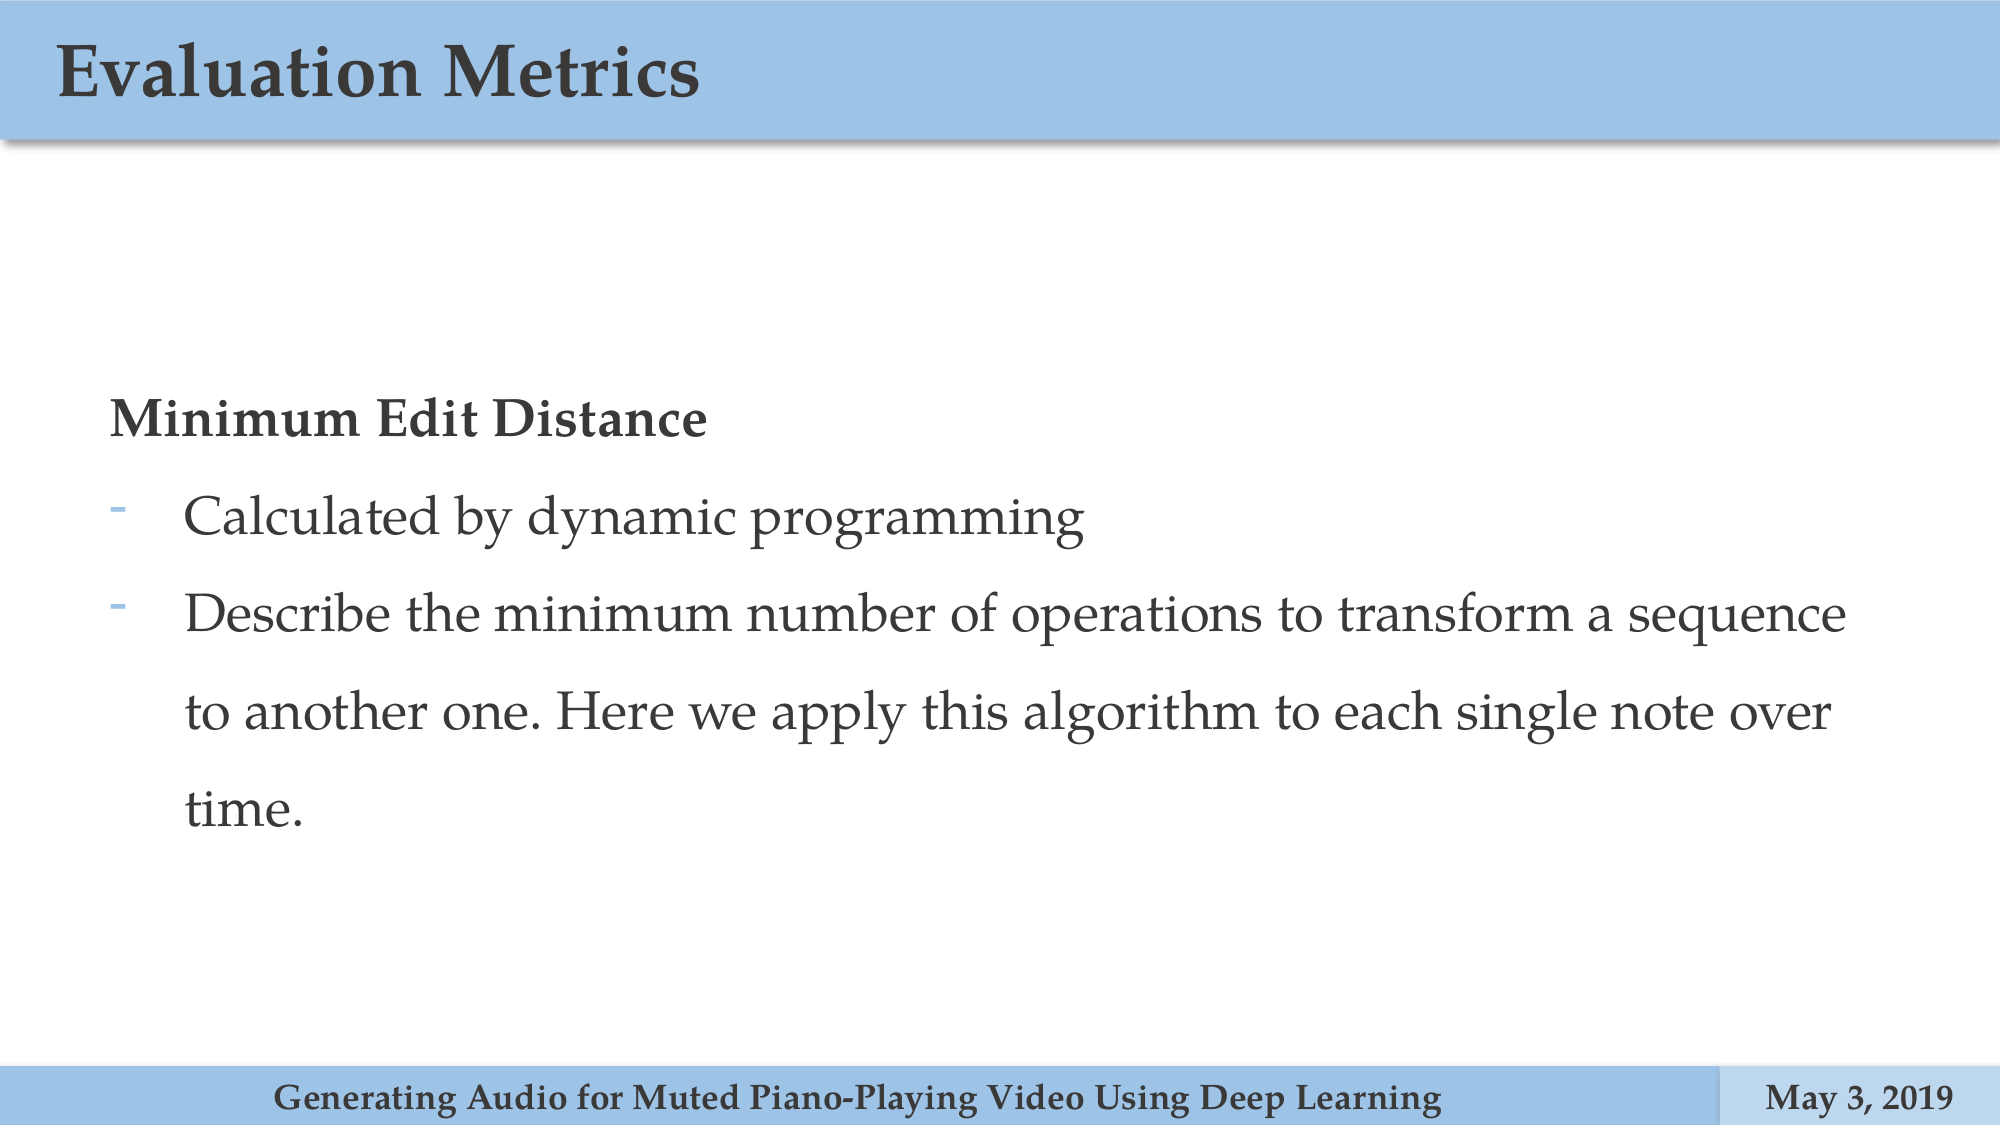

Evaluation Metrics

Minimum Edit Distance
Calculated by dynamic programming
Describe the minimum number of operations to transform a sequence to another one. Here we apply this algorithm to each single note over time.

Generating Audio for Muted Piano-Playing Video Using Deep Learning
May 3, 2019